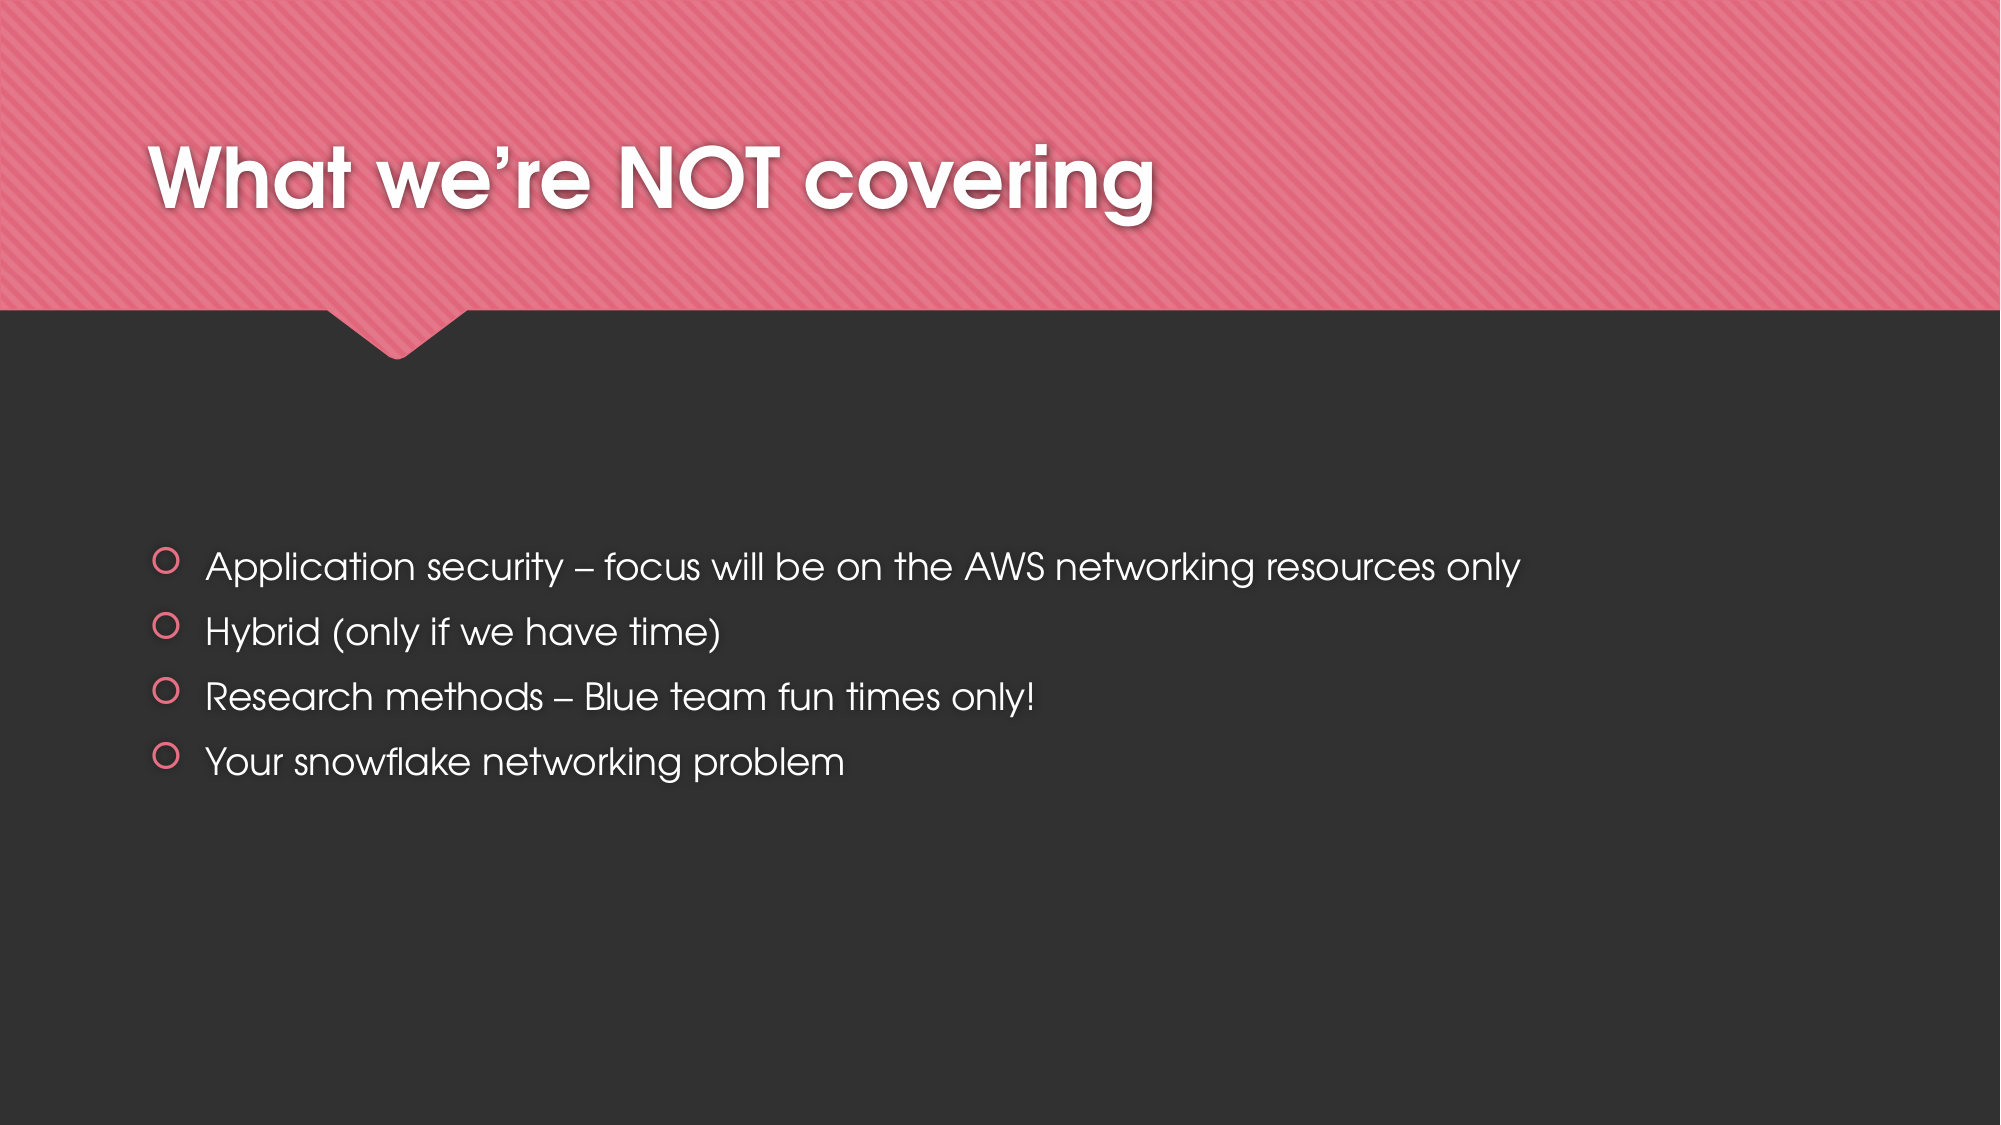

# What we’re NOT covering
Application security – focus will be on the AWS networking resources only
Hybrid (only if we have time)
Research methods – Blue team fun times only!
Your snowflake networking problem